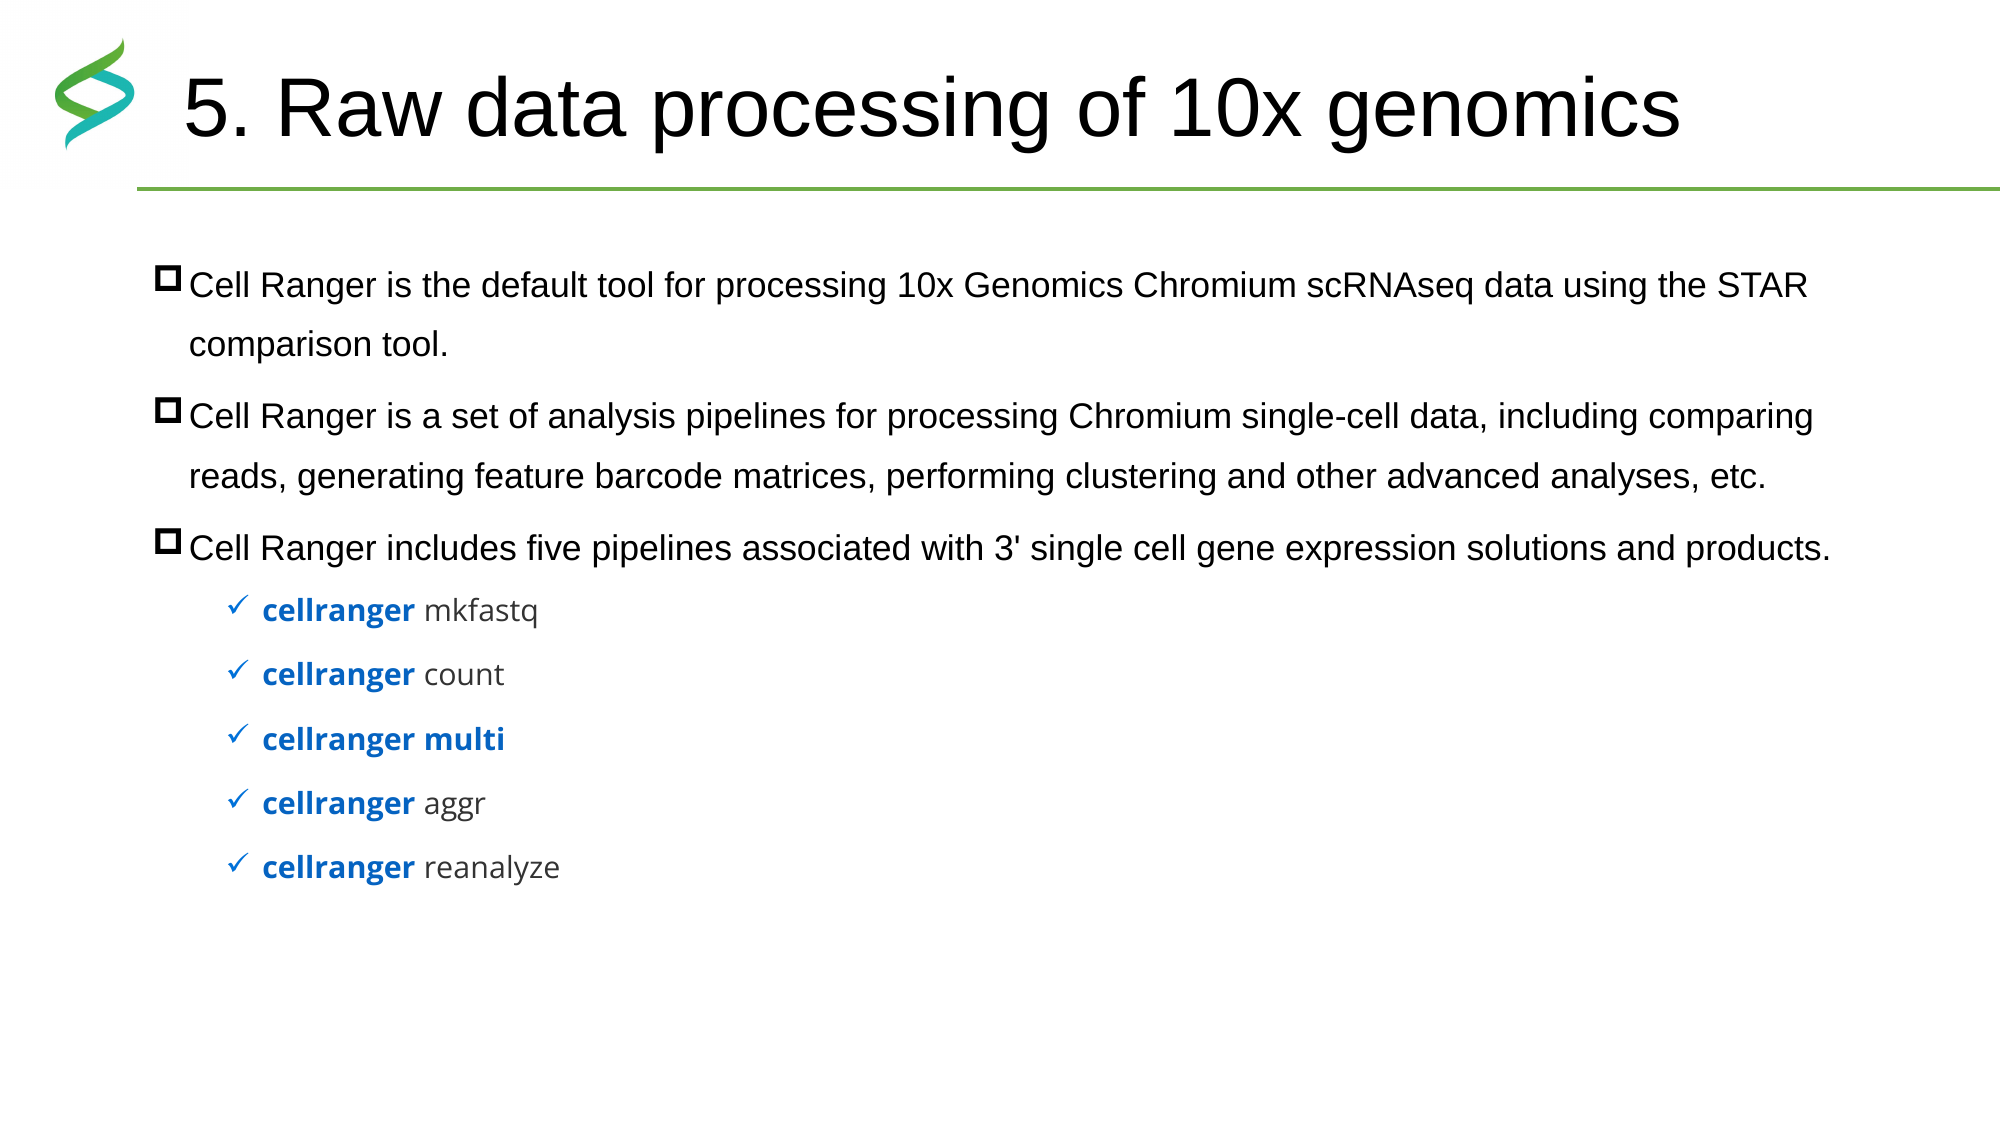

# 5. Raw data processing of 10x genomics
Cell Ranger is the default tool for processing 10x Genomics Chromium scRNAseq data using the STAR comparison tool.
Cell Ranger is a set of analysis pipelines for processing Chromium single-cell data, including comparing reads, generating feature barcode matrices, performing clustering and other advanced analyses, etc.
Cell Ranger includes five pipelines associated with 3' single cell gene expression solutions and products.
cellranger mkfastq
cellranger count
cellranger multi
cellranger aggr
cellranger reanalyze